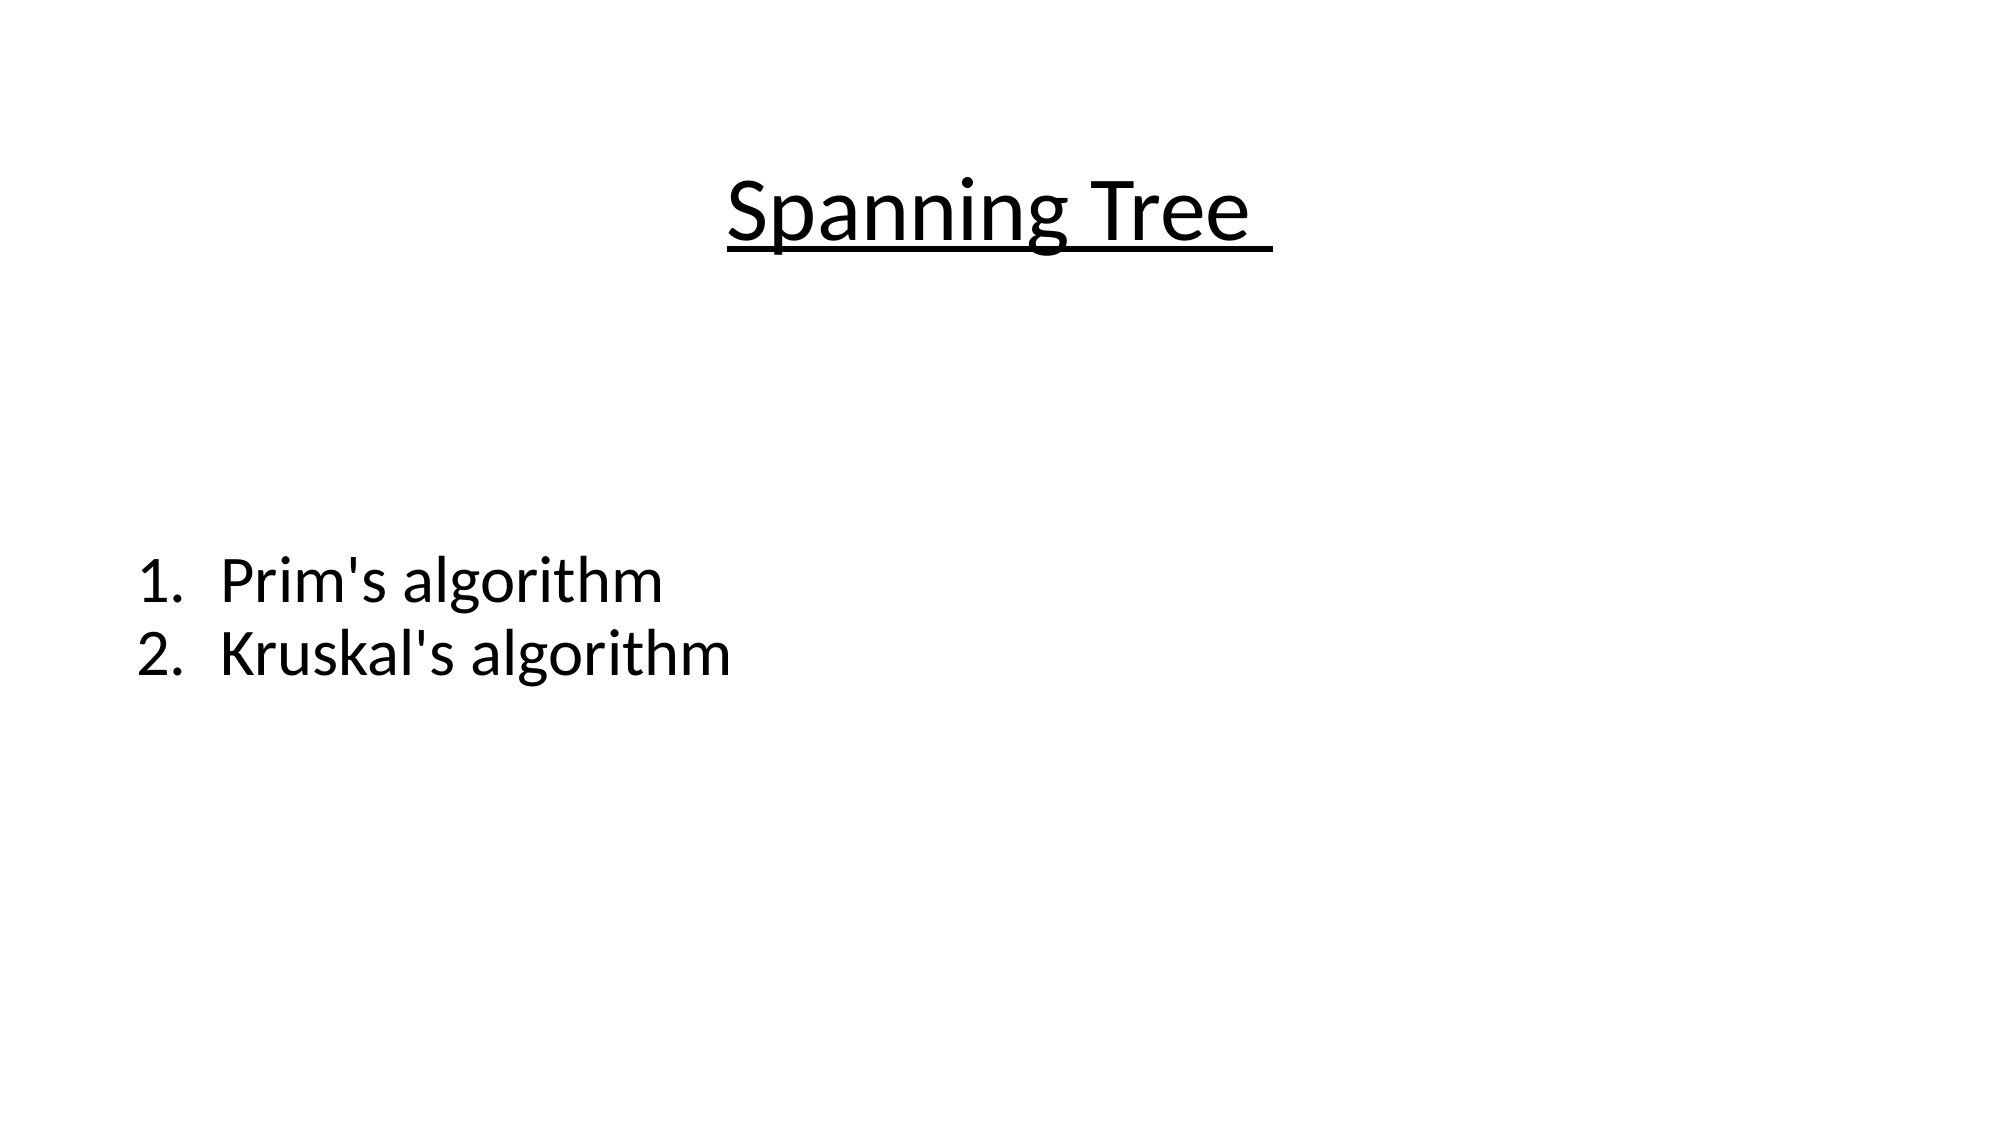

# Spanning Tree
Prim's algorithm
Kruskal's algorithm